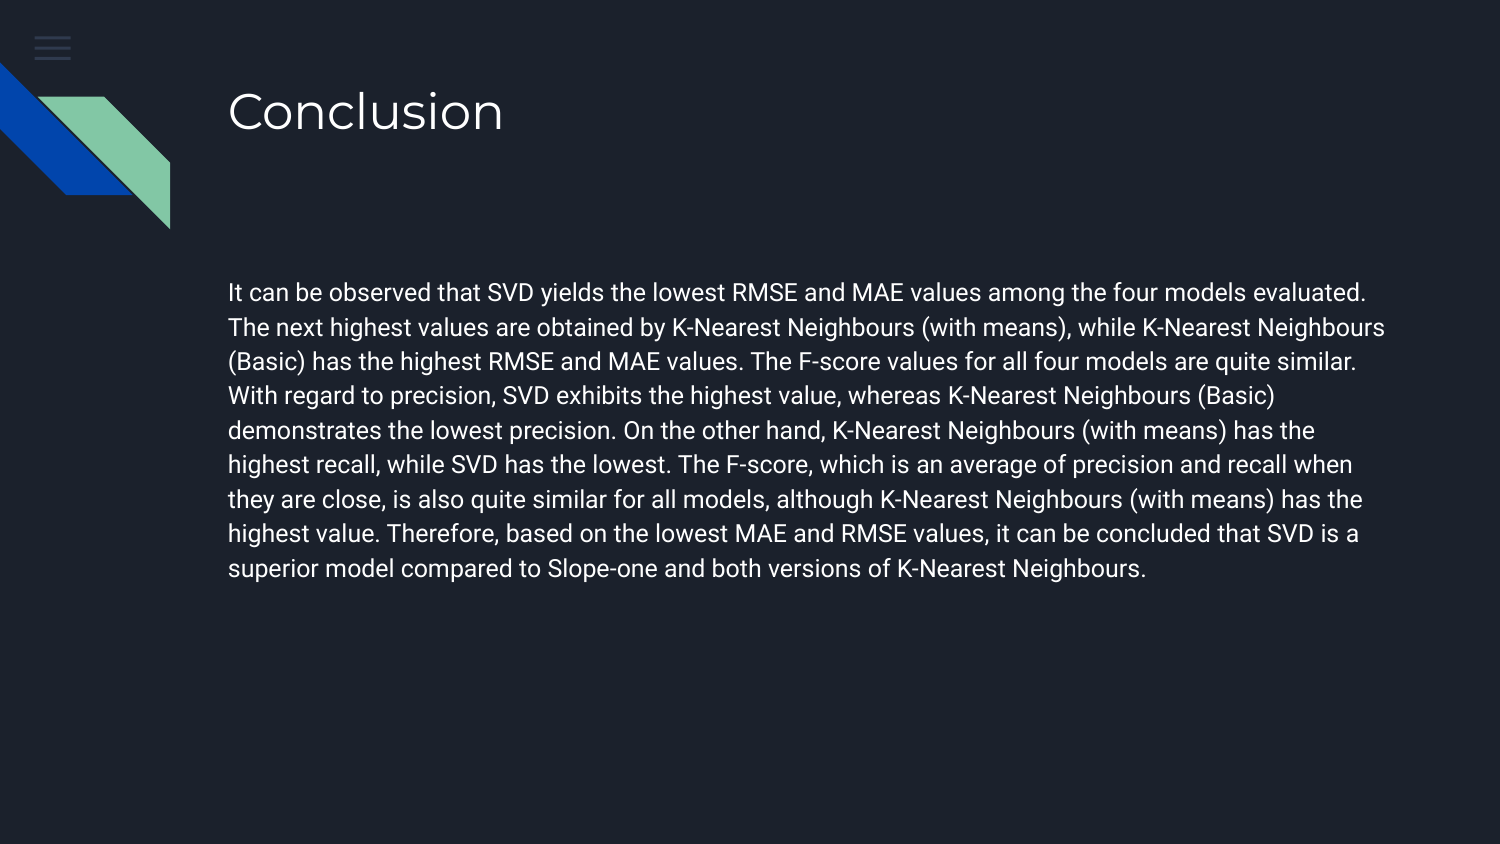

# Conclusion
It can be observed that SVD yields the lowest RMSE and MAE values among the four models evaluated. The next highest values are obtained by K-Nearest Neighbours (with means), while K-Nearest Neighbours (Basic) has the highest RMSE and MAE values. The F-score values for all four models are quite similar. With regard to precision, SVD exhibits the highest value, whereas K-Nearest Neighbours (Basic) demonstrates the lowest precision. On the other hand, K-Nearest Neighbours (with means) has the highest recall, while SVD has the lowest. The F-score, which is an average of precision and recall when they are close, is also quite similar for all models, although K-Nearest Neighbours (with means) has the highest value. Therefore, based on the lowest MAE and RMSE values, it can be concluded that SVD is a superior model compared to Slope-one and both versions of K-Nearest Neighbours.